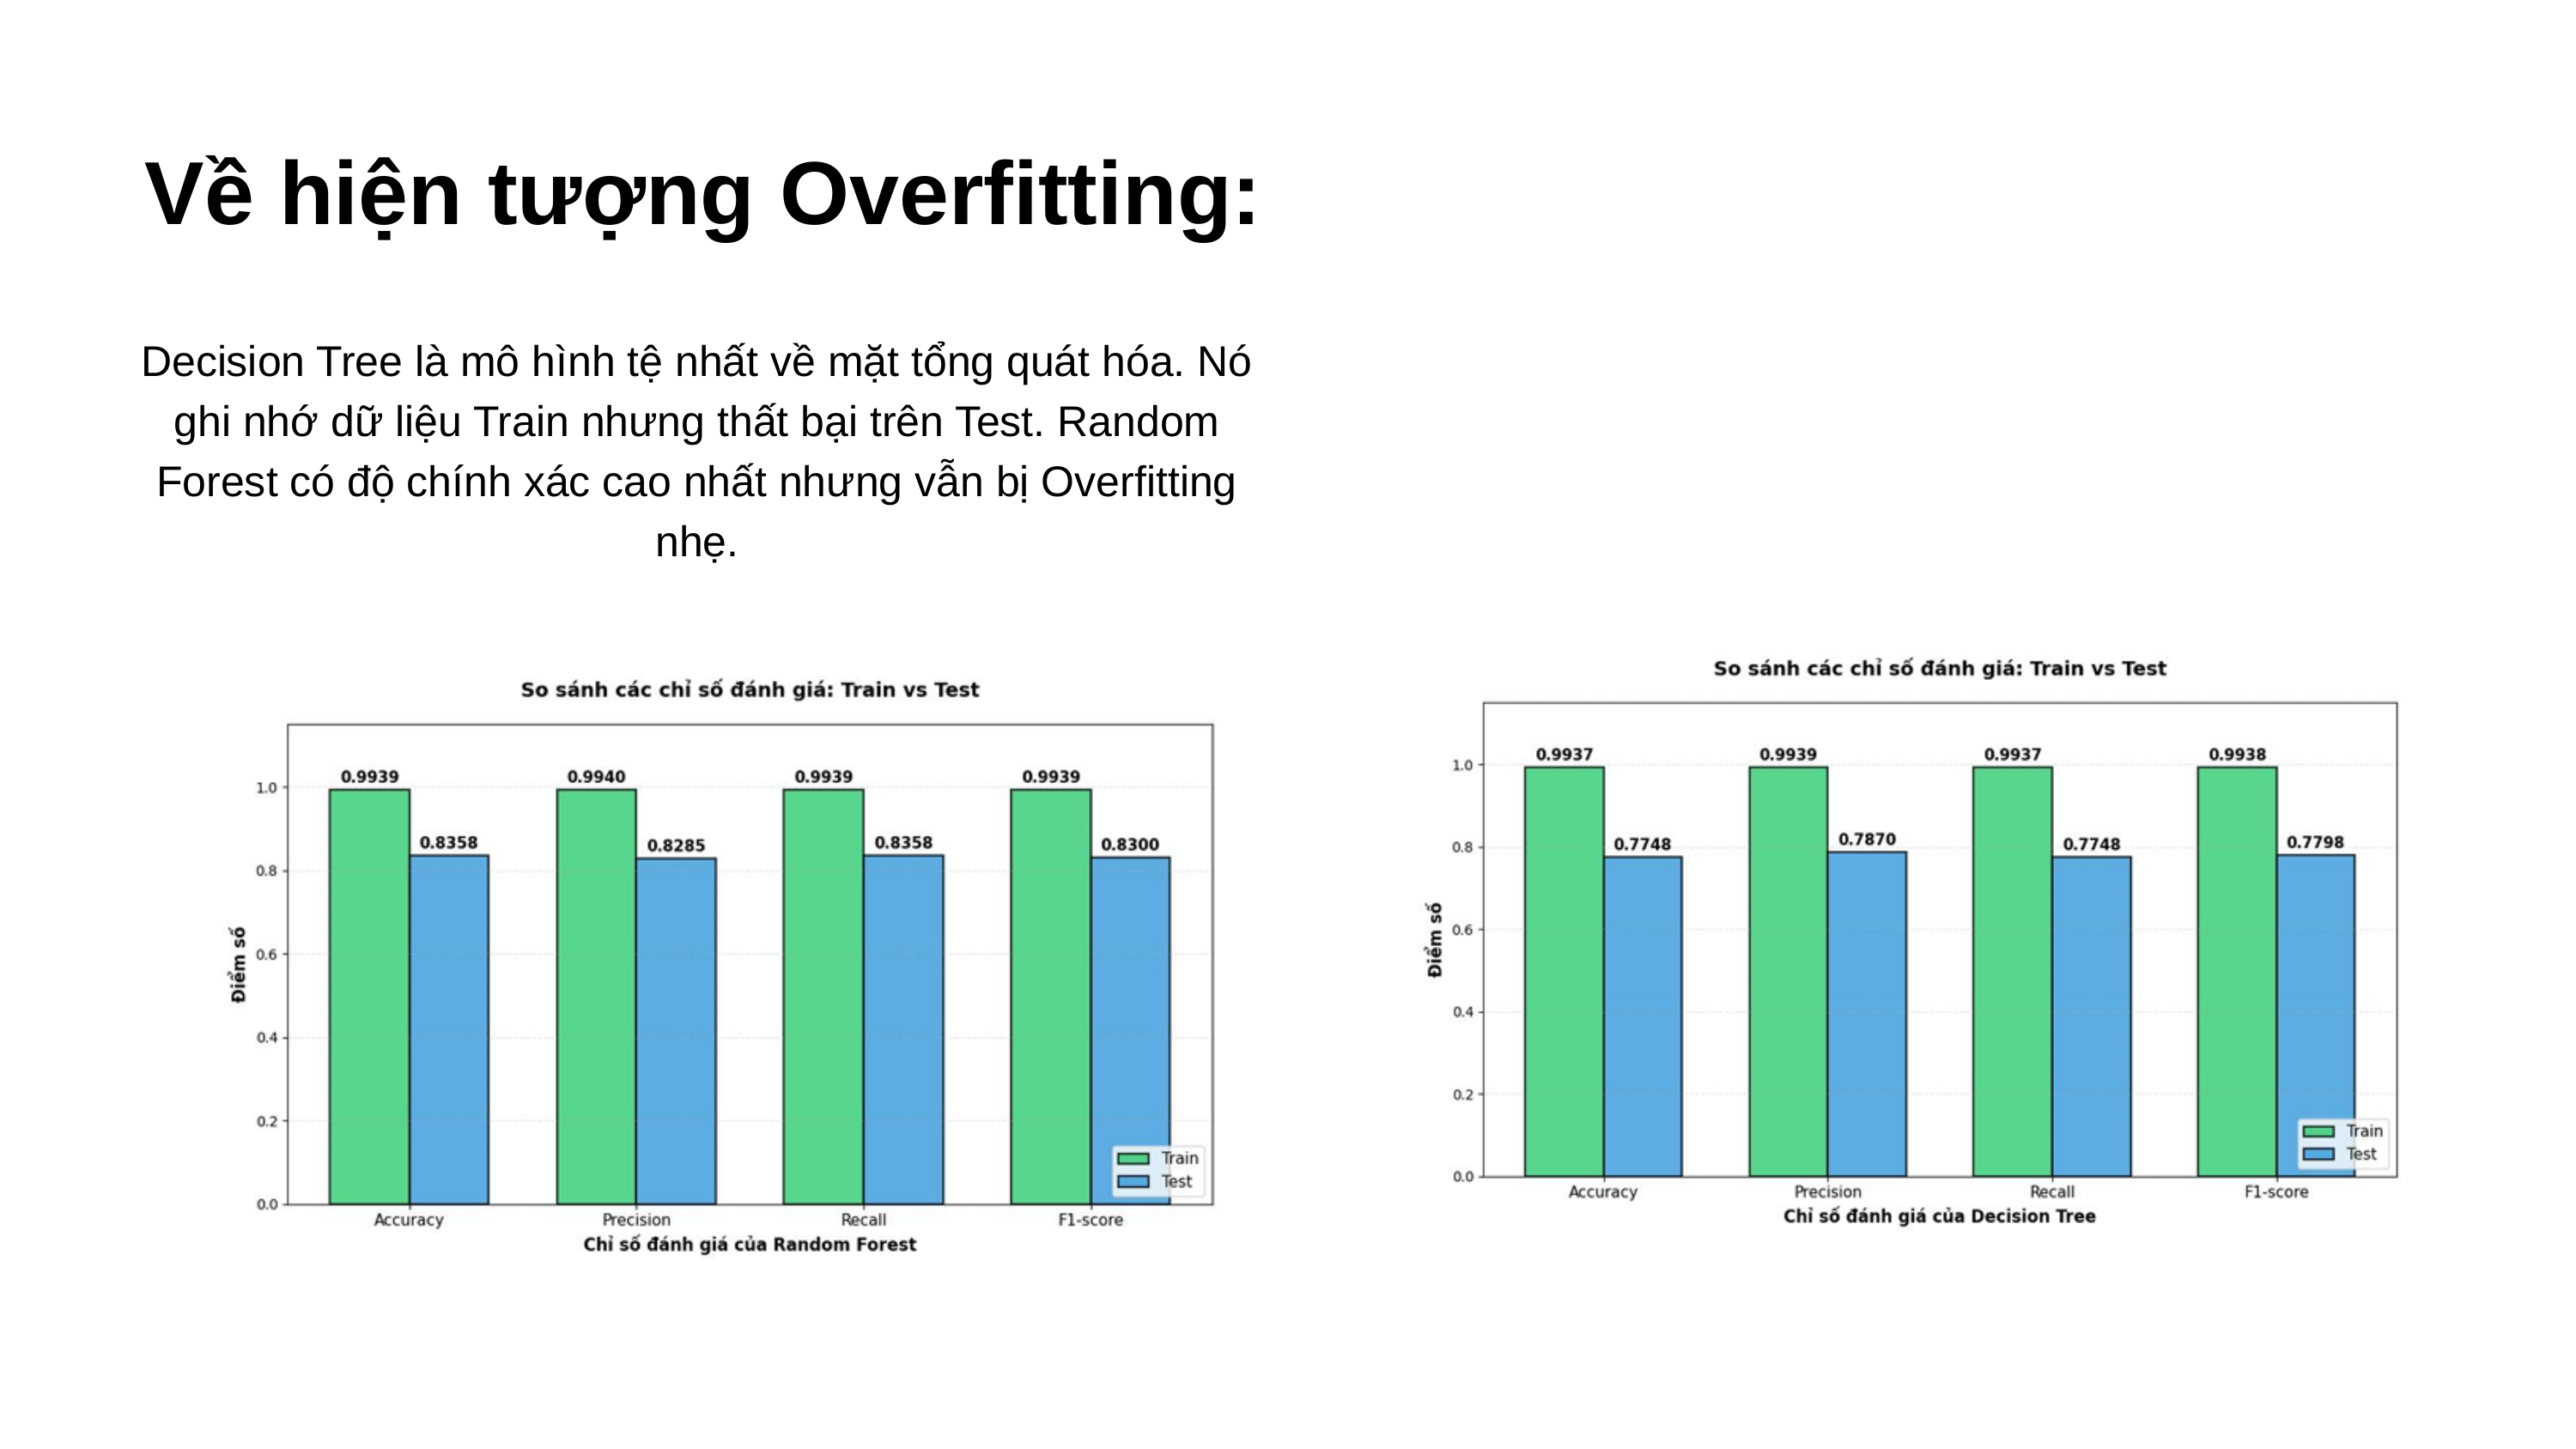

Về hiện tượng Overfitting:
Decision Tree là mô hình tệ nhất về mặt tổng quát hóa. Nó ghi nhớ dữ liệu Train nhưng thất bại trên Test. Random Forest có độ chính xác cao nhất nhưng vẫn bị Overfitting nhẹ.